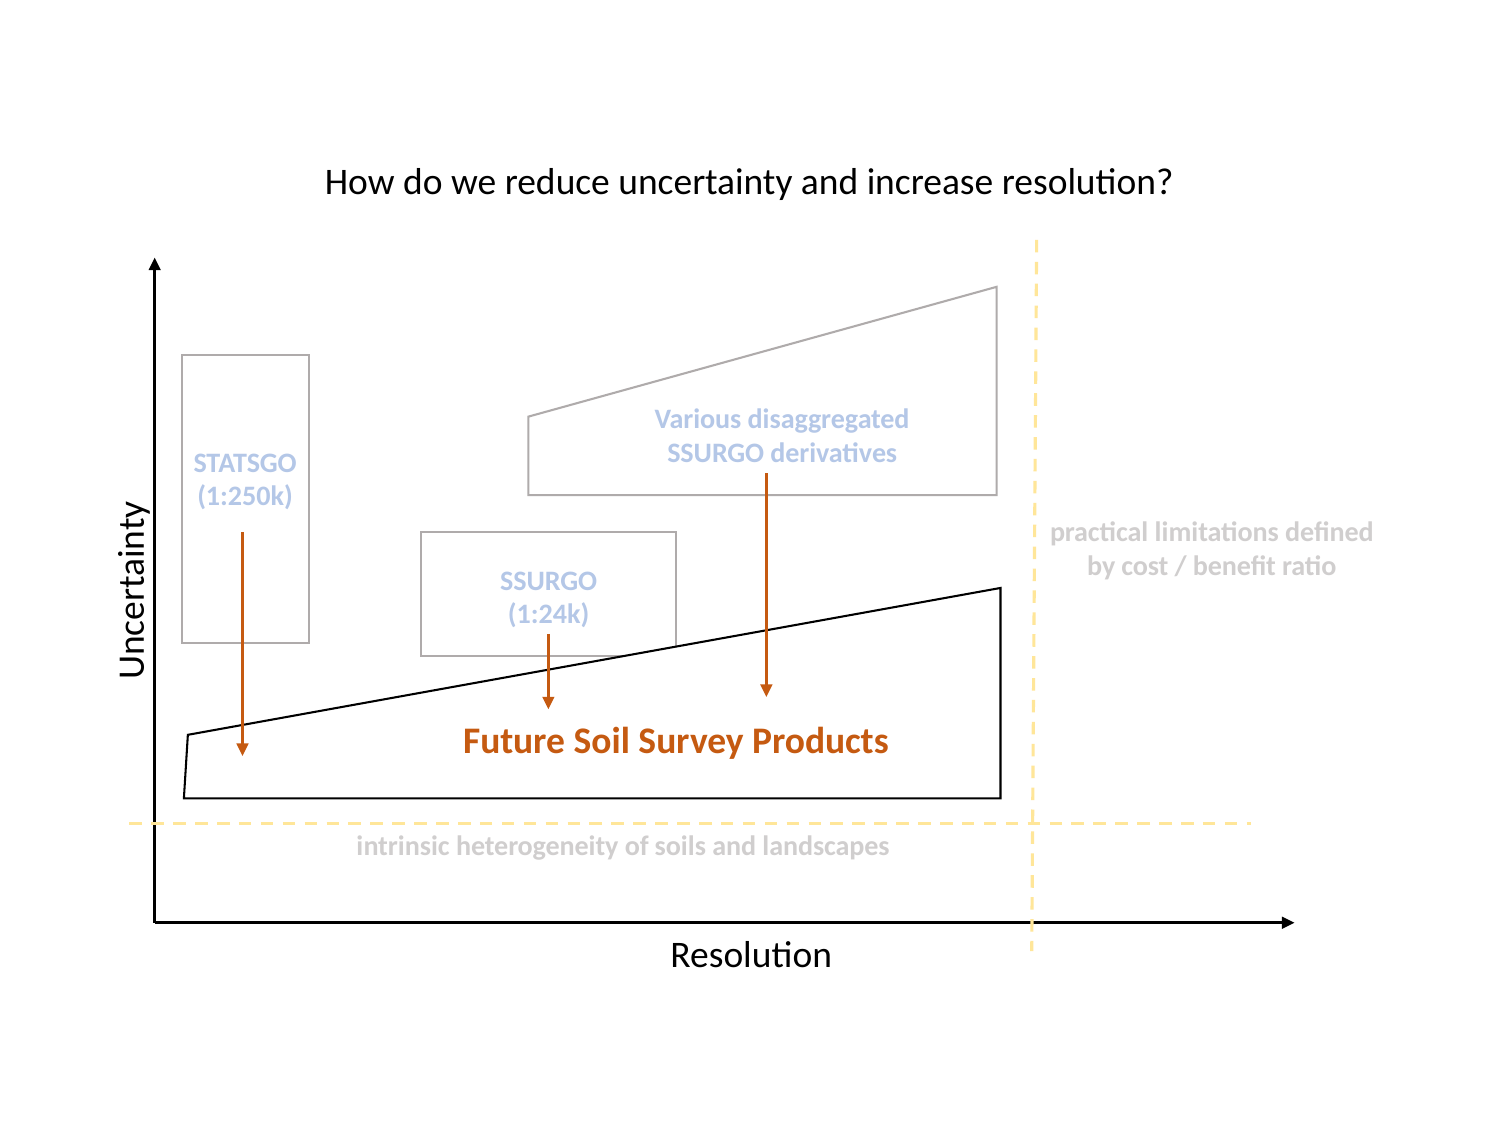

How do we reduce uncertainty and increase resolution?

Various disaggregated
SSURGO derivatives
STATSGO
(1:250k)
practical limitations defined
by cost / benefit ratio

SSURGO
(1:24k)
Uncertainty

Future Soil Survey Products
intrinsic heterogeneity of soils and landscapes
Resolution